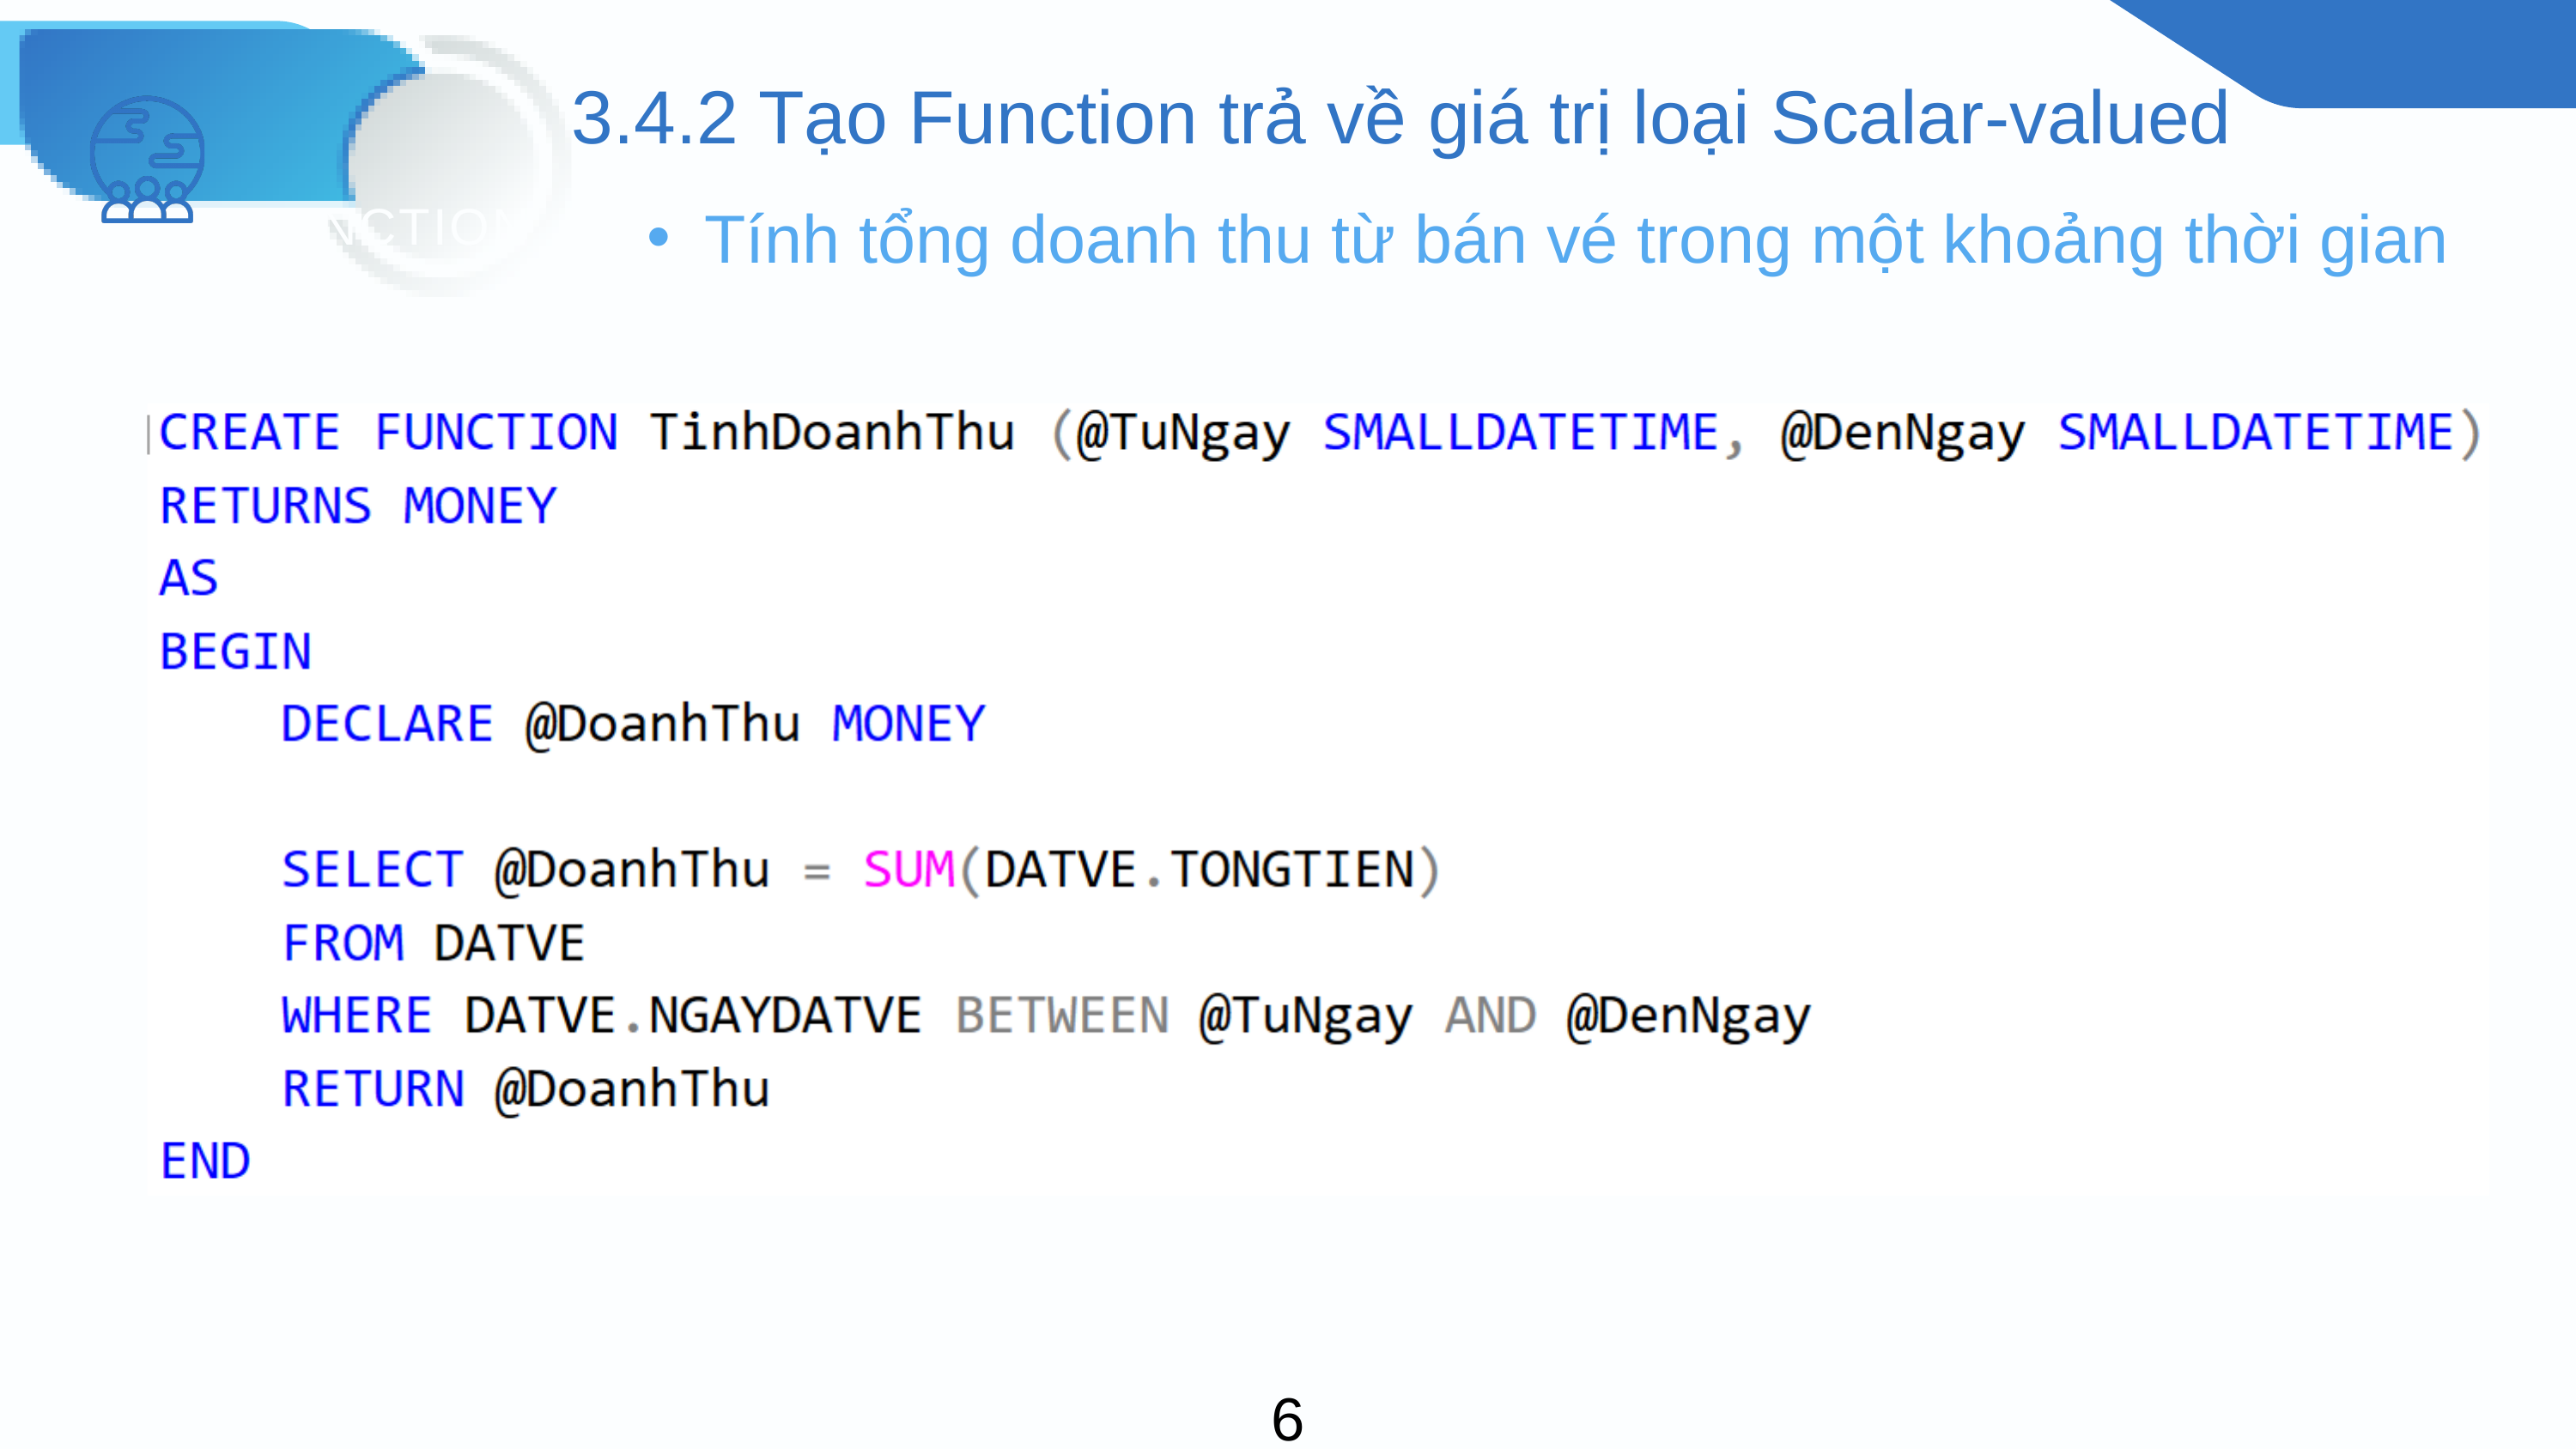

3.4.2 Tạo Function trả về giá trị loại Scalar-valued

Tính tổng doanh thu từ bán vé trong một khoảng thời gian
FUNCTION

65